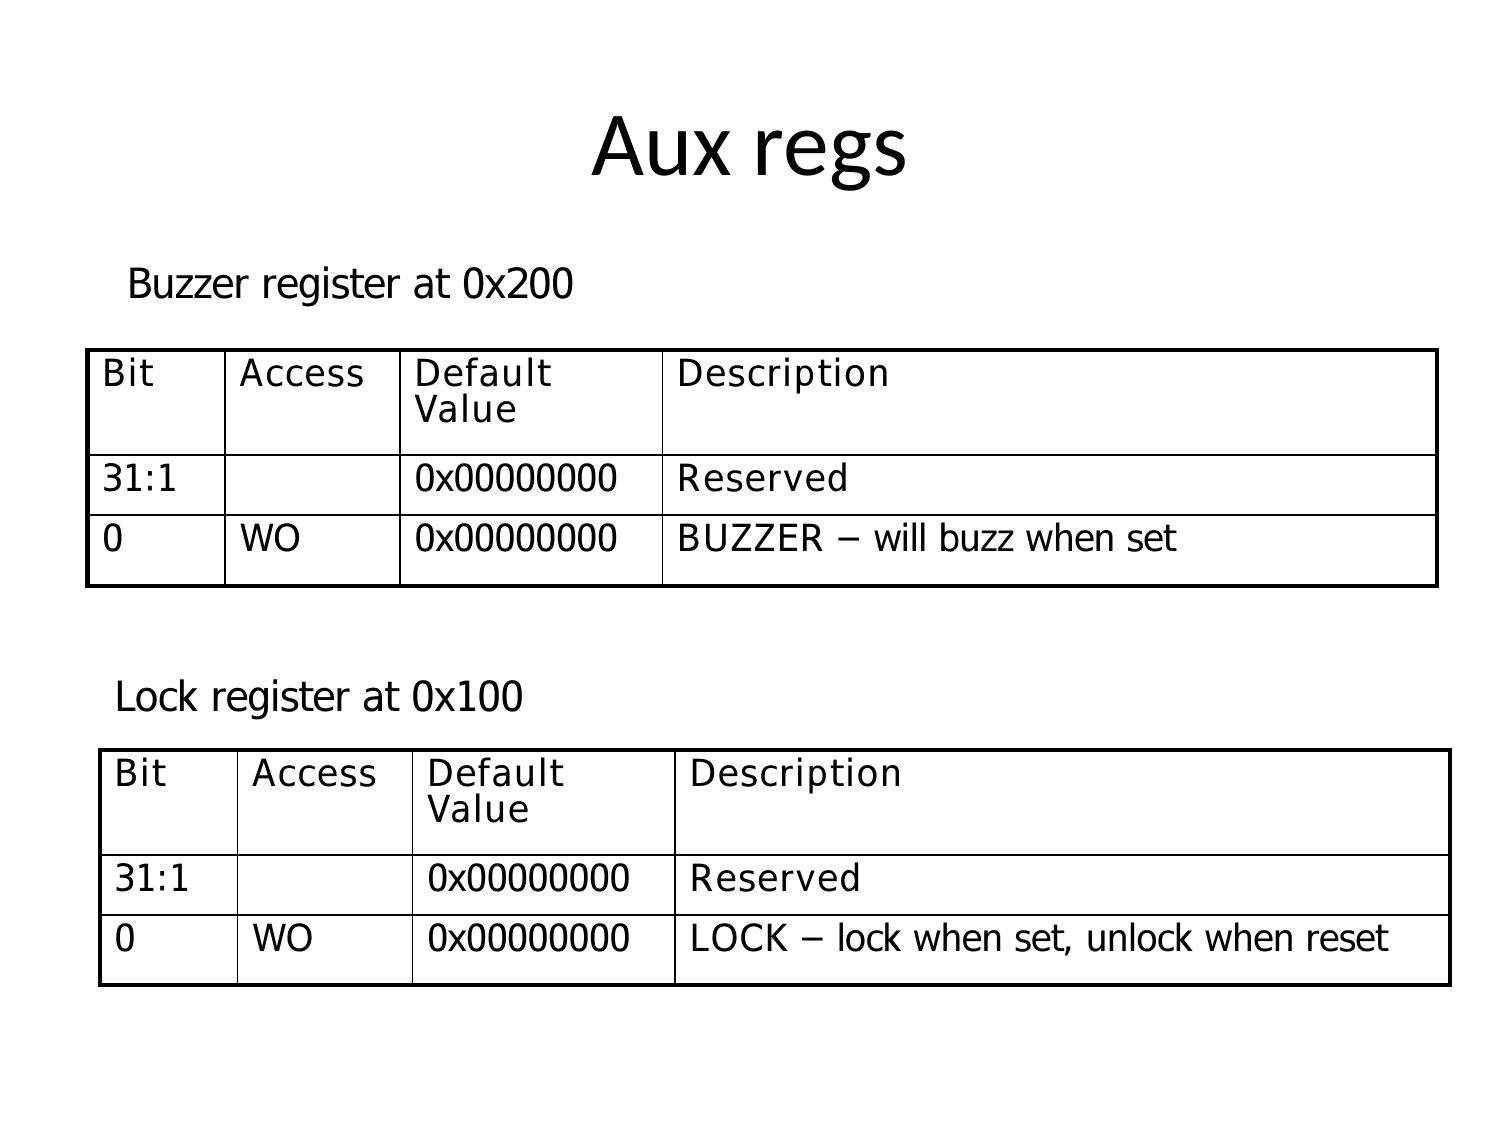

# Aux regs
Buzzer register at 0x200
| Bit | Access | Default Value | Description |
| --- | --- | --- | --- |
| 31:1 |  | 0x00000000 | Reserved |
| 0 | WO | 0x00000000 | BUZZER – will buzz when set |
Lock register at 0x100
| Bit | Access | Default Value | Description |
| --- | --- | --- | --- |
| 31:1 |  | 0x00000000 | Reserved |
| 0 | WO | 0x00000000 | LOCK – lock when set, unlock when reset |